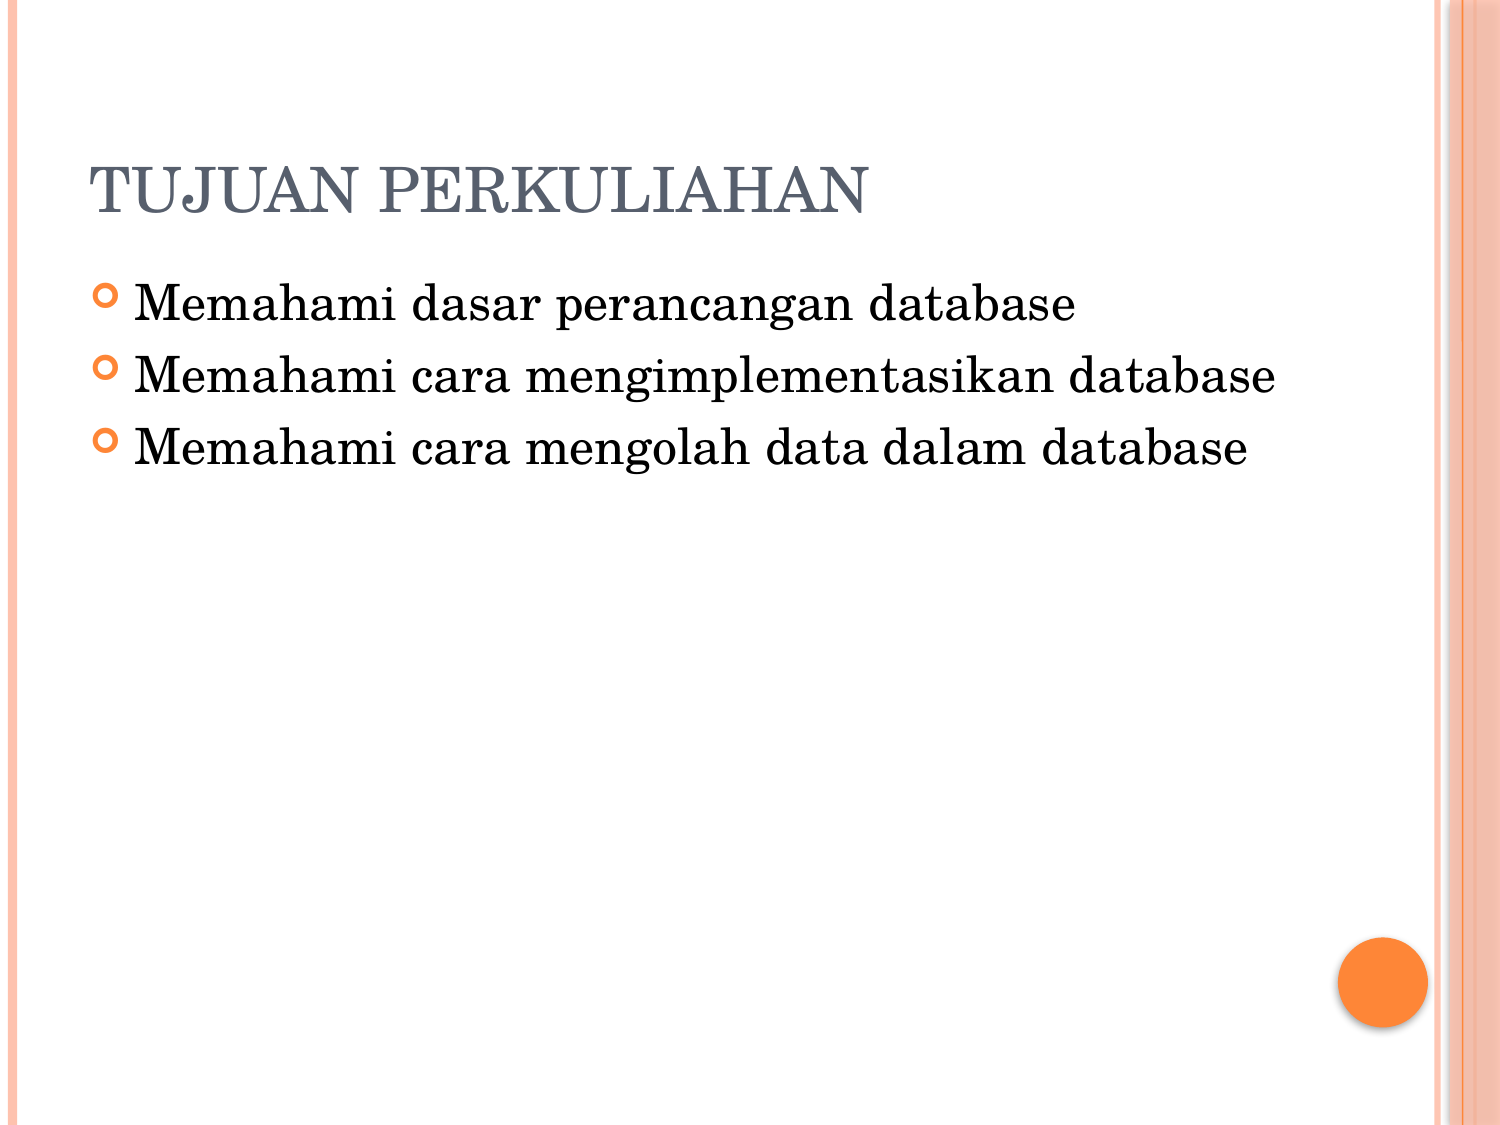

# Tujuan Perkuliahan
Memahami dasar perancangan database
Memahami cara mengimplementasikan database
Memahami cara mengolah data dalam database